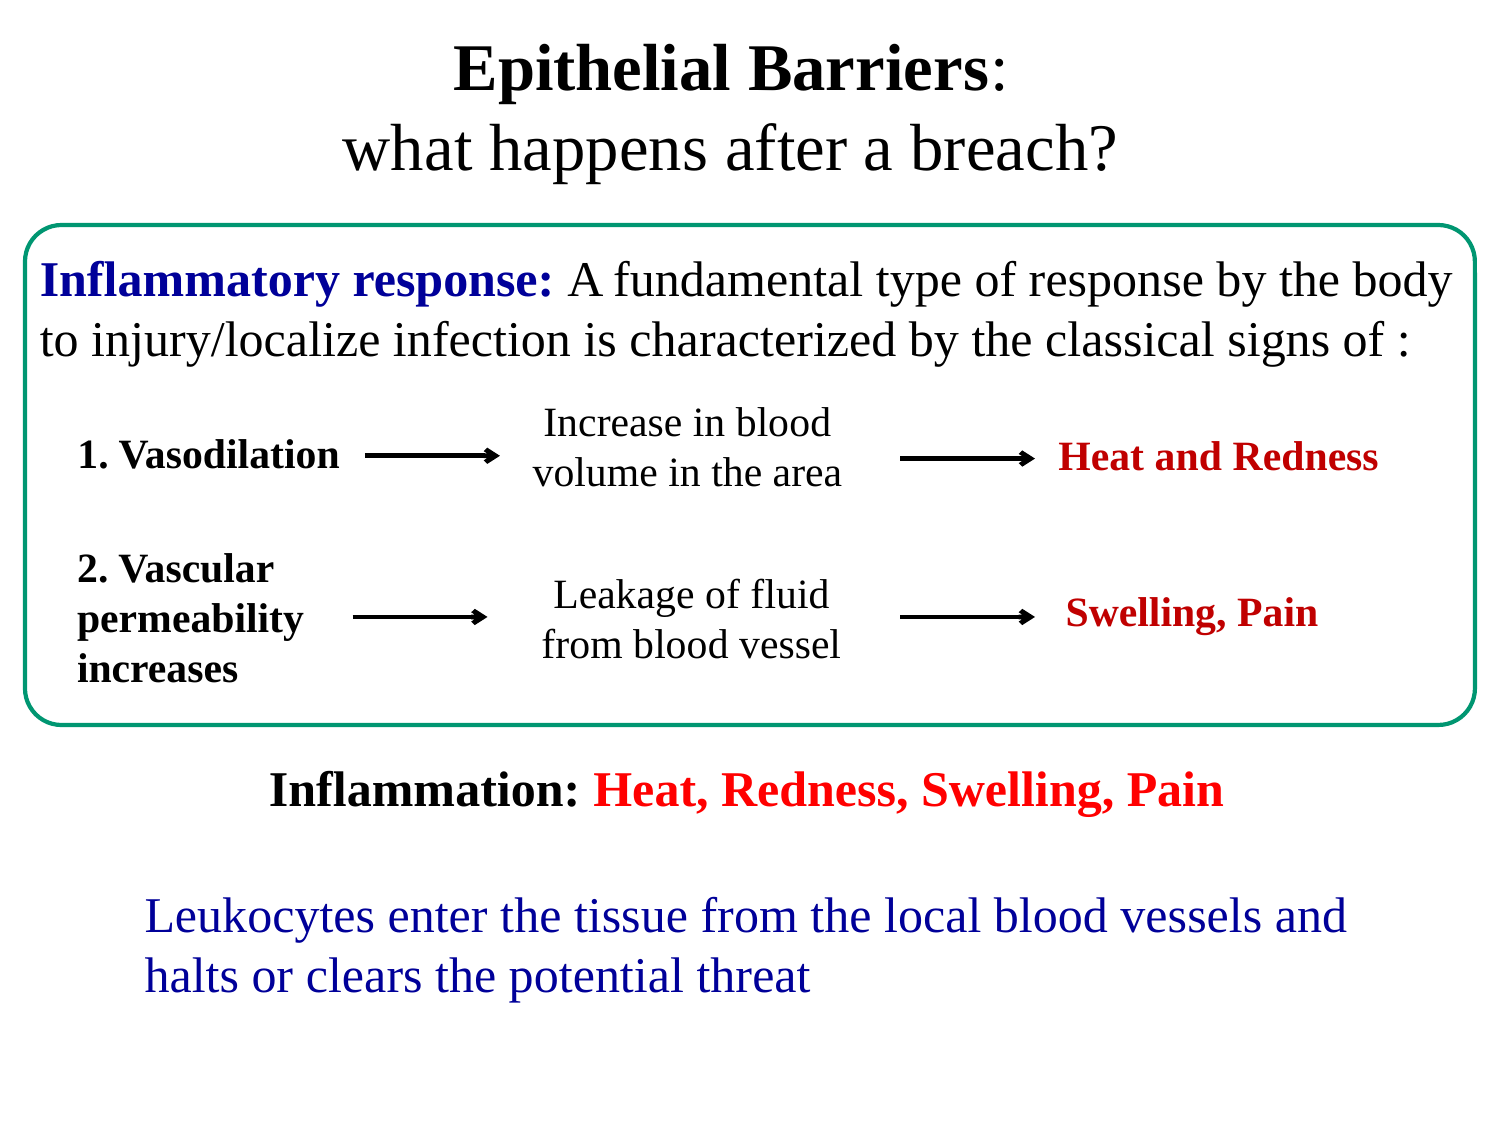

Epithelial Barriers:
what happens after a breach?

Inflammatory response: A fundamental type of response by the body to injury/localize infection is characterized by the classical signs of :
Increase in blood volume in the area
1. Vasodilation
Heat and Redness
2. Vascular permeability increases
Leakage of fluid from blood vessel
Swelling, Pain
Inflammation: Heat, Redness, Swelling, Pain
Leukocytes enter the tissue from the local blood vessels and halts or clears the potential threat